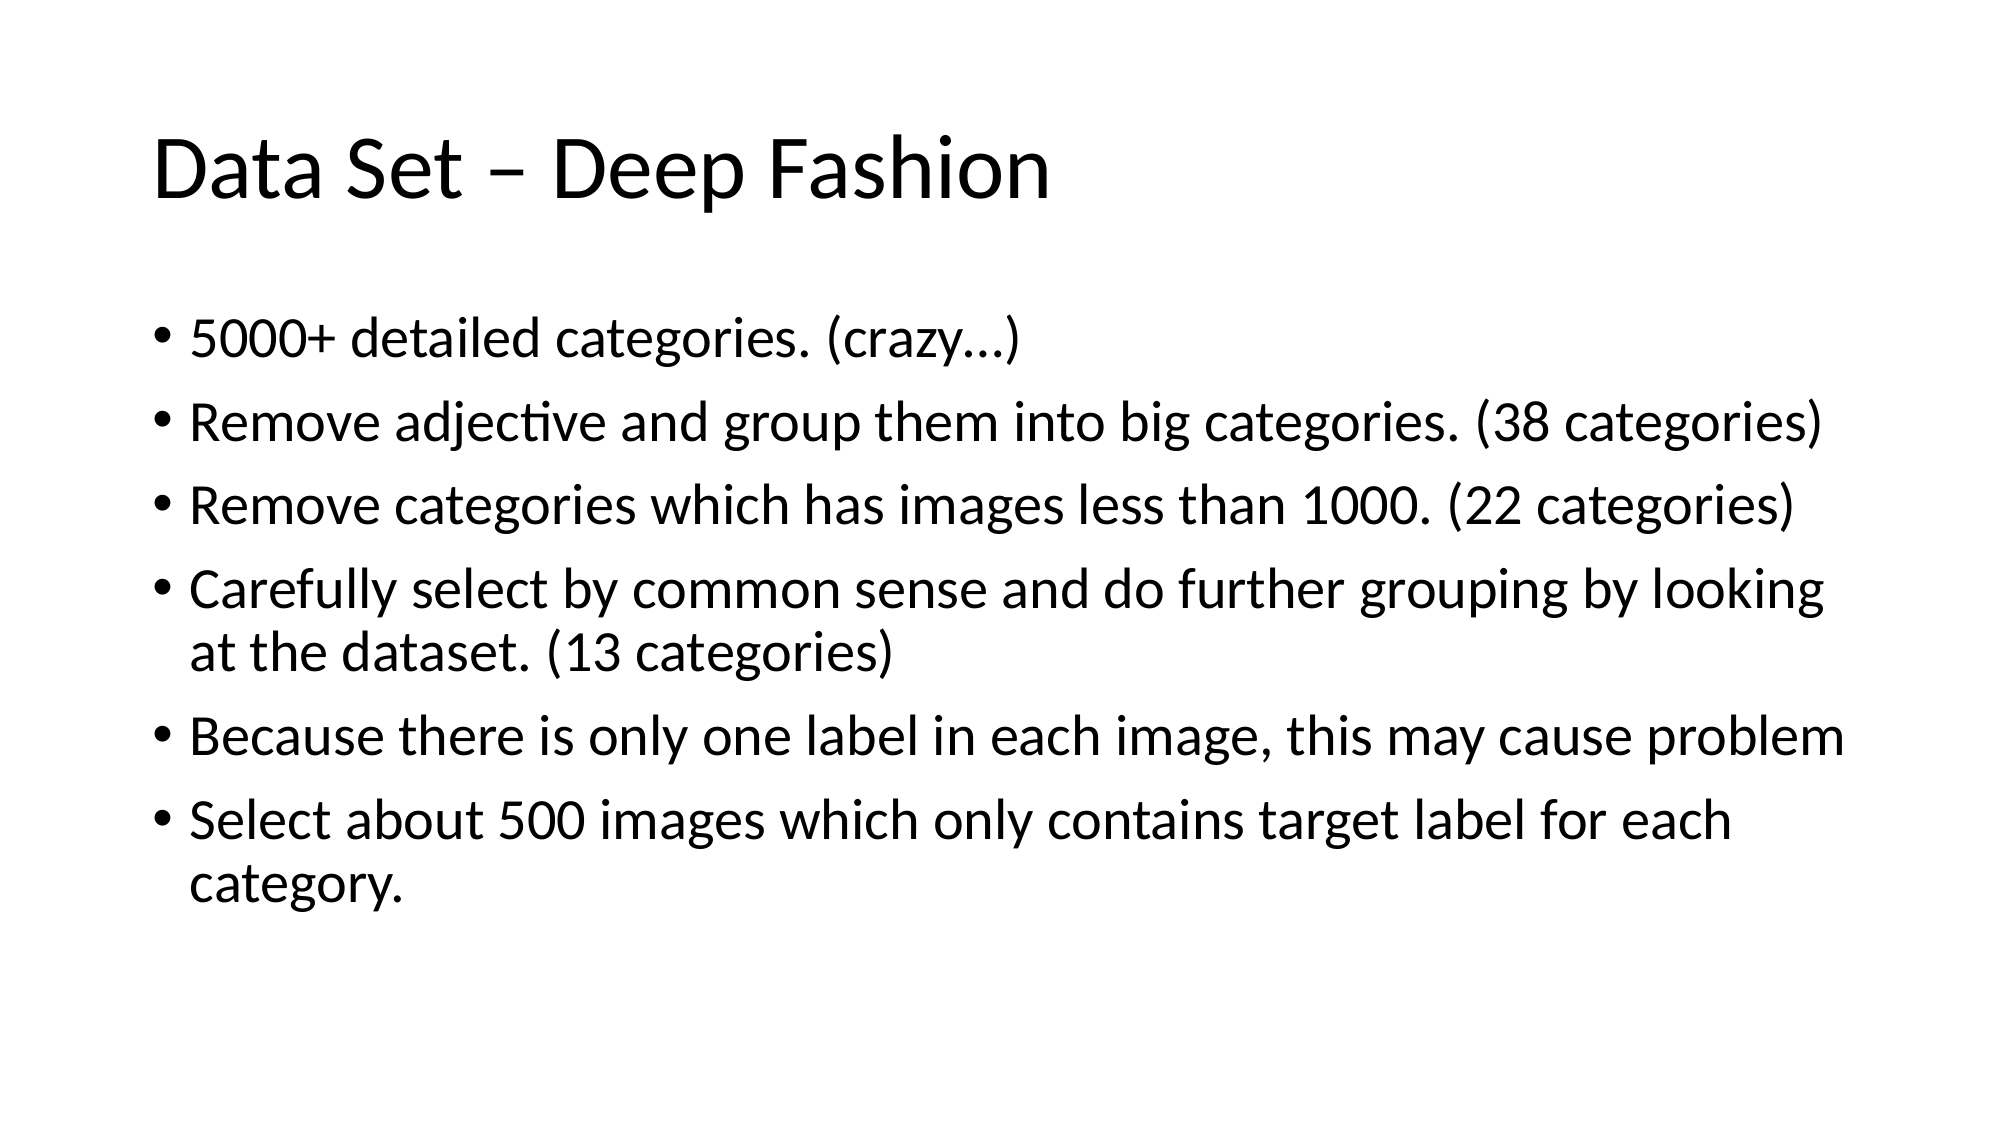

# Data Set – Deep Fashion
5000+ detailed categories. (crazy…)
Remove adjective and group them into big categories. (38 categories)
Remove categories which has images less than 1000. (22 categories)
Carefully select by common sense and do further grouping by looking at the dataset. (13 categories)
Because there is only one label in each image, this may cause problem
Select about 500 images which only contains target label for each category.